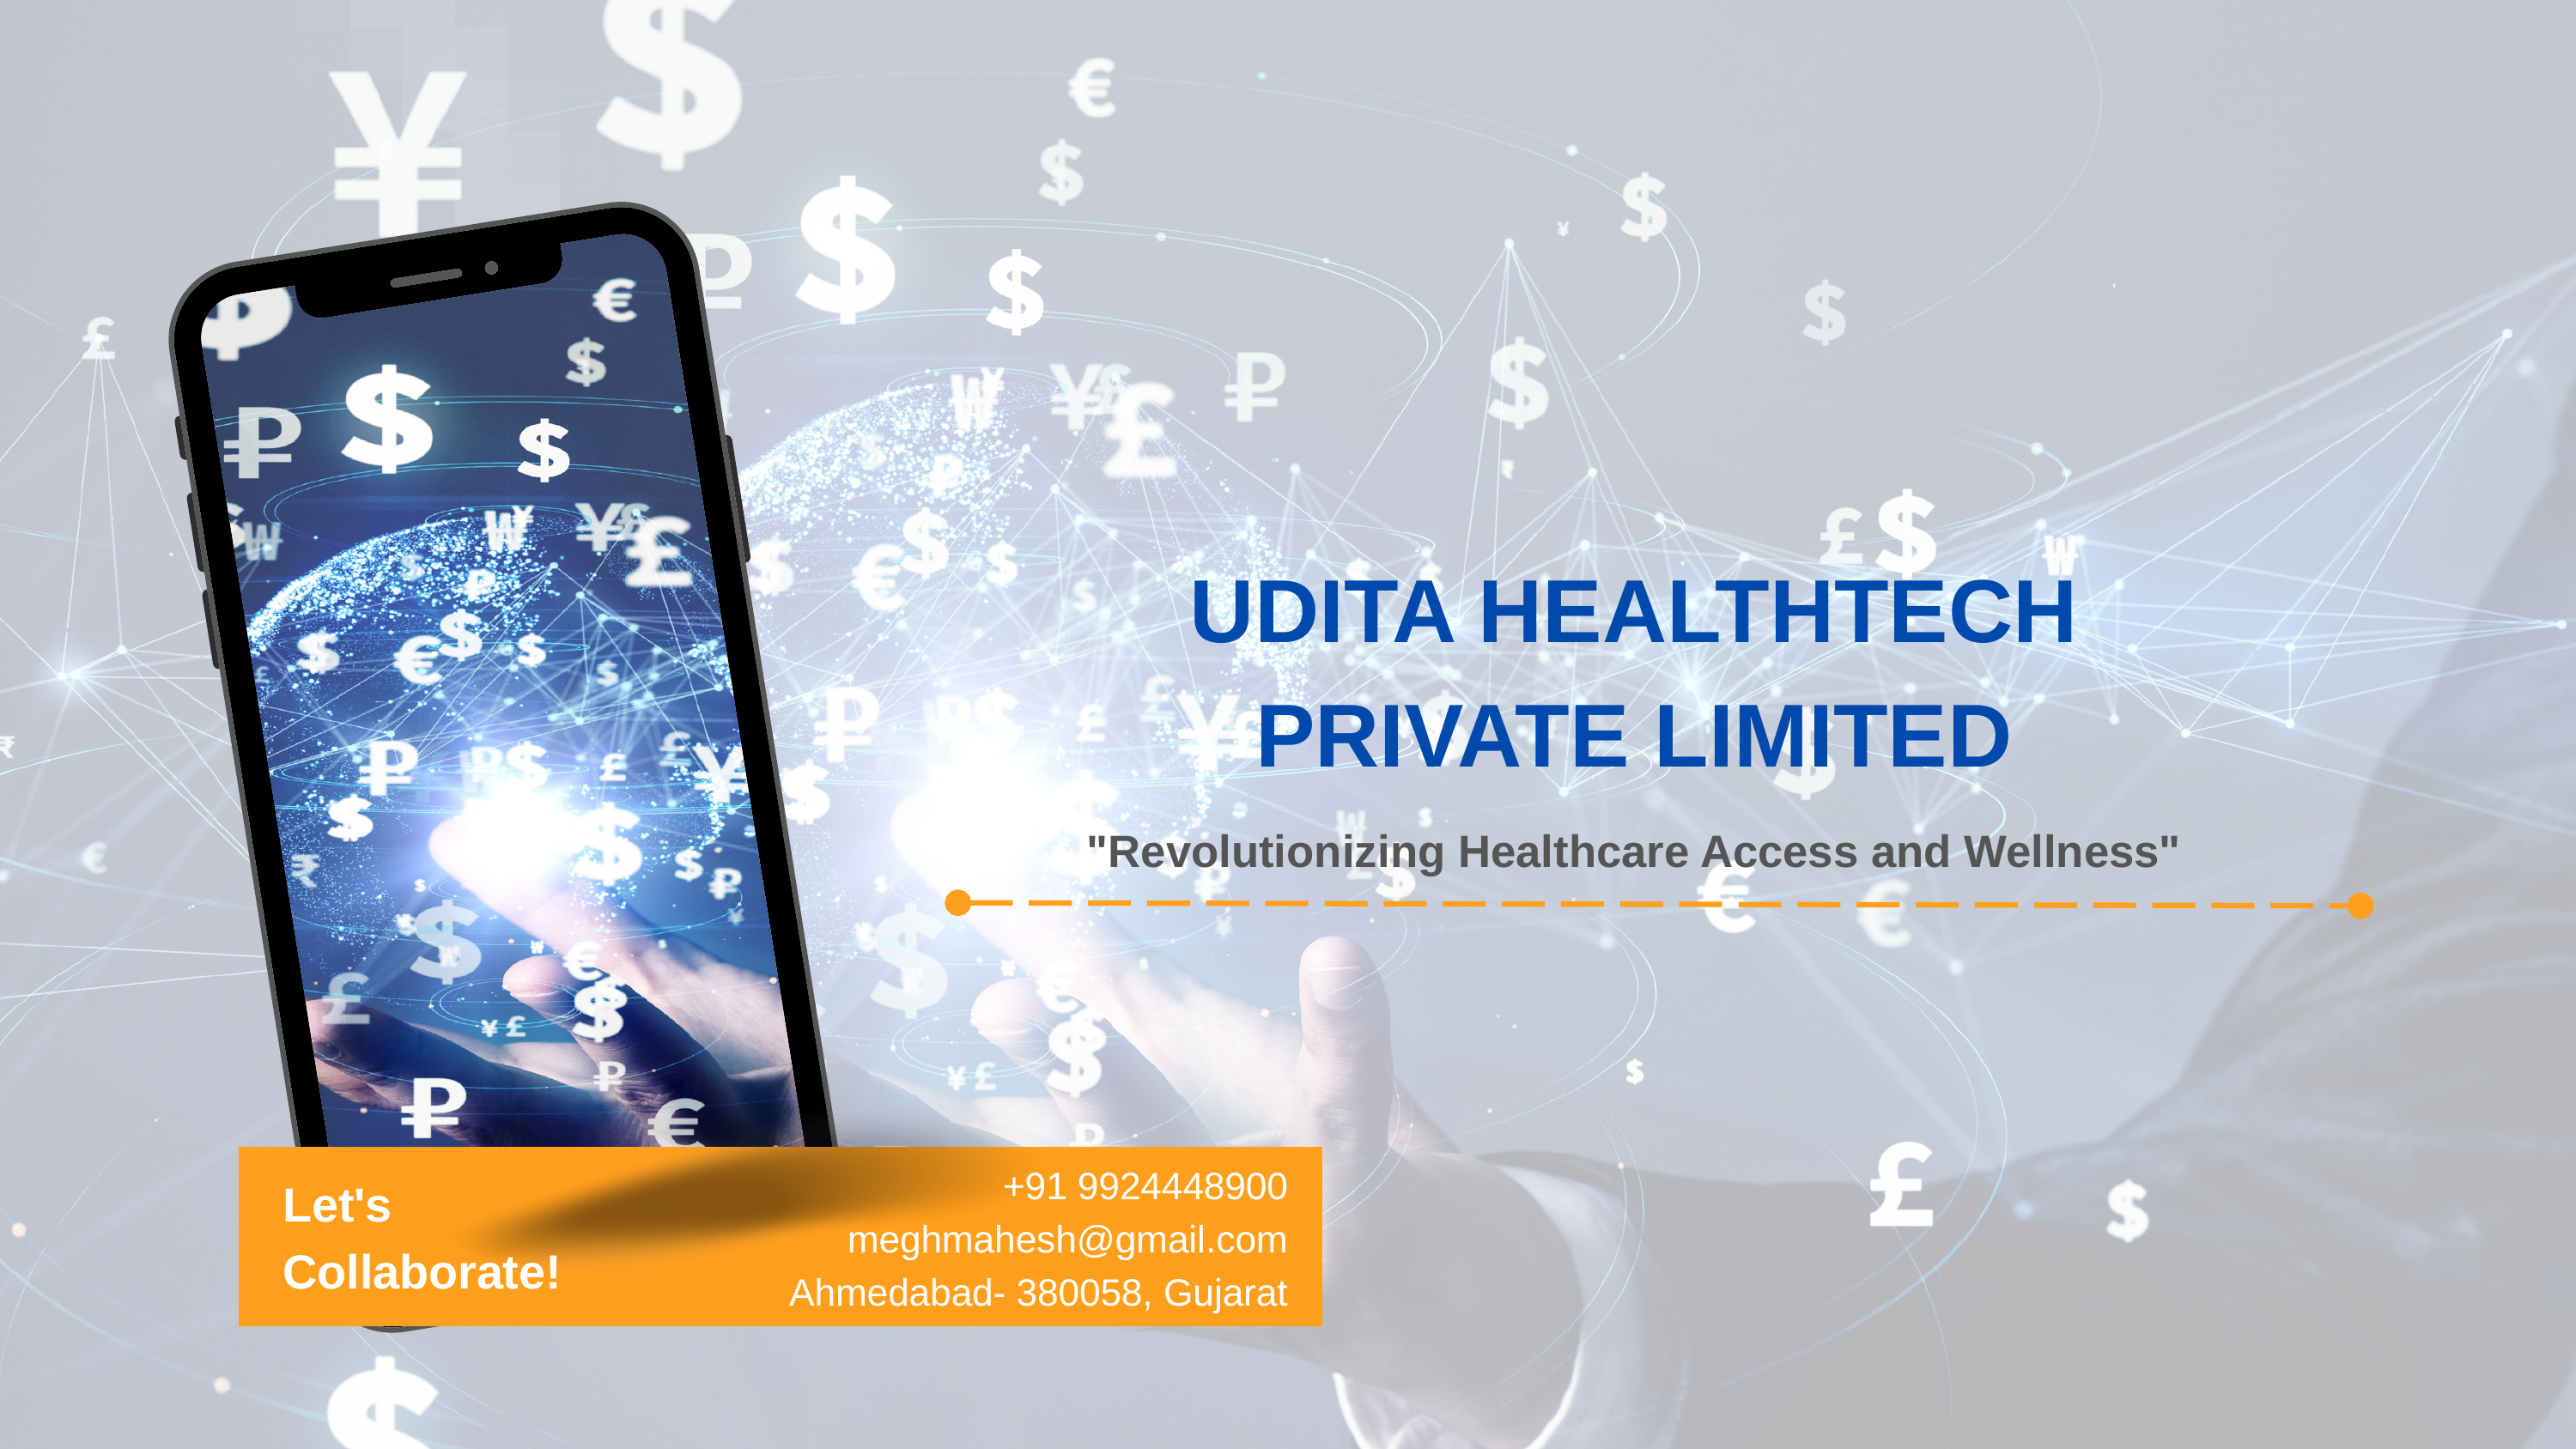

UDITA HEALTHTECH PRIVATE LIMITED
"Revolutionizing Healthcare Access and Wellness"

+91 9924448900
meghmahesh@gmail.com
Ahmedabad- 380058, Gujarat
Let's
Collaborate!